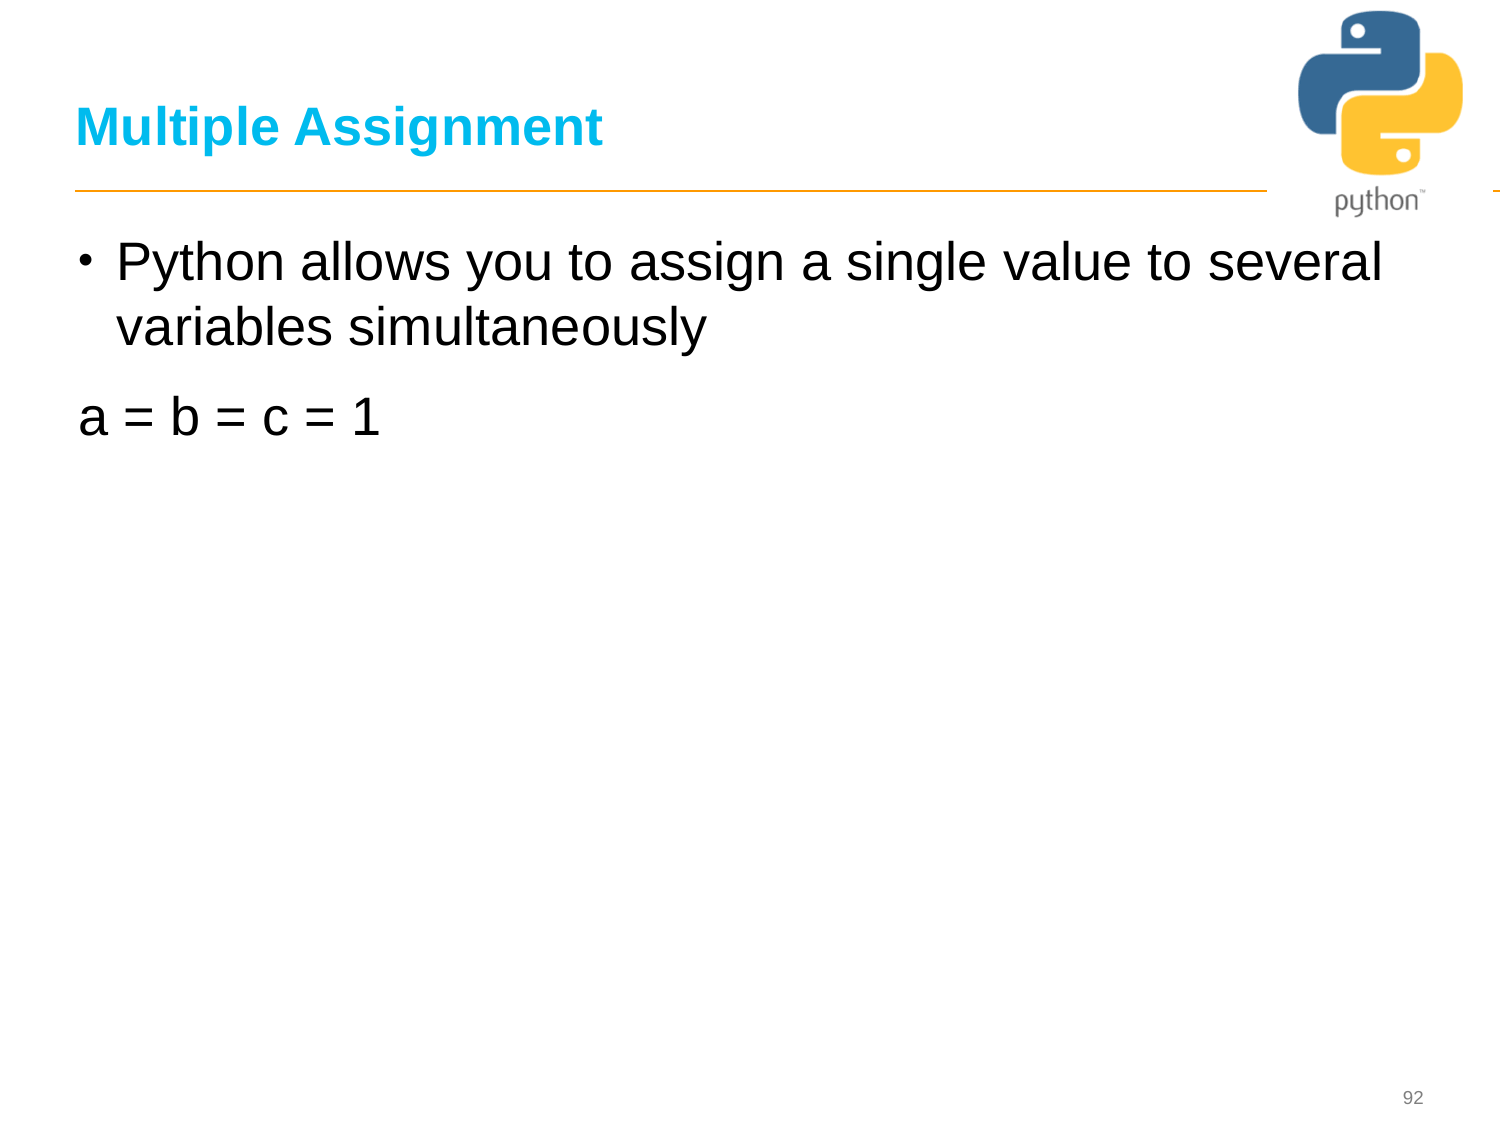

92
# Multiple Assignment
Python allows you to assign a single value to several variables simultaneously
a = b = c = 1